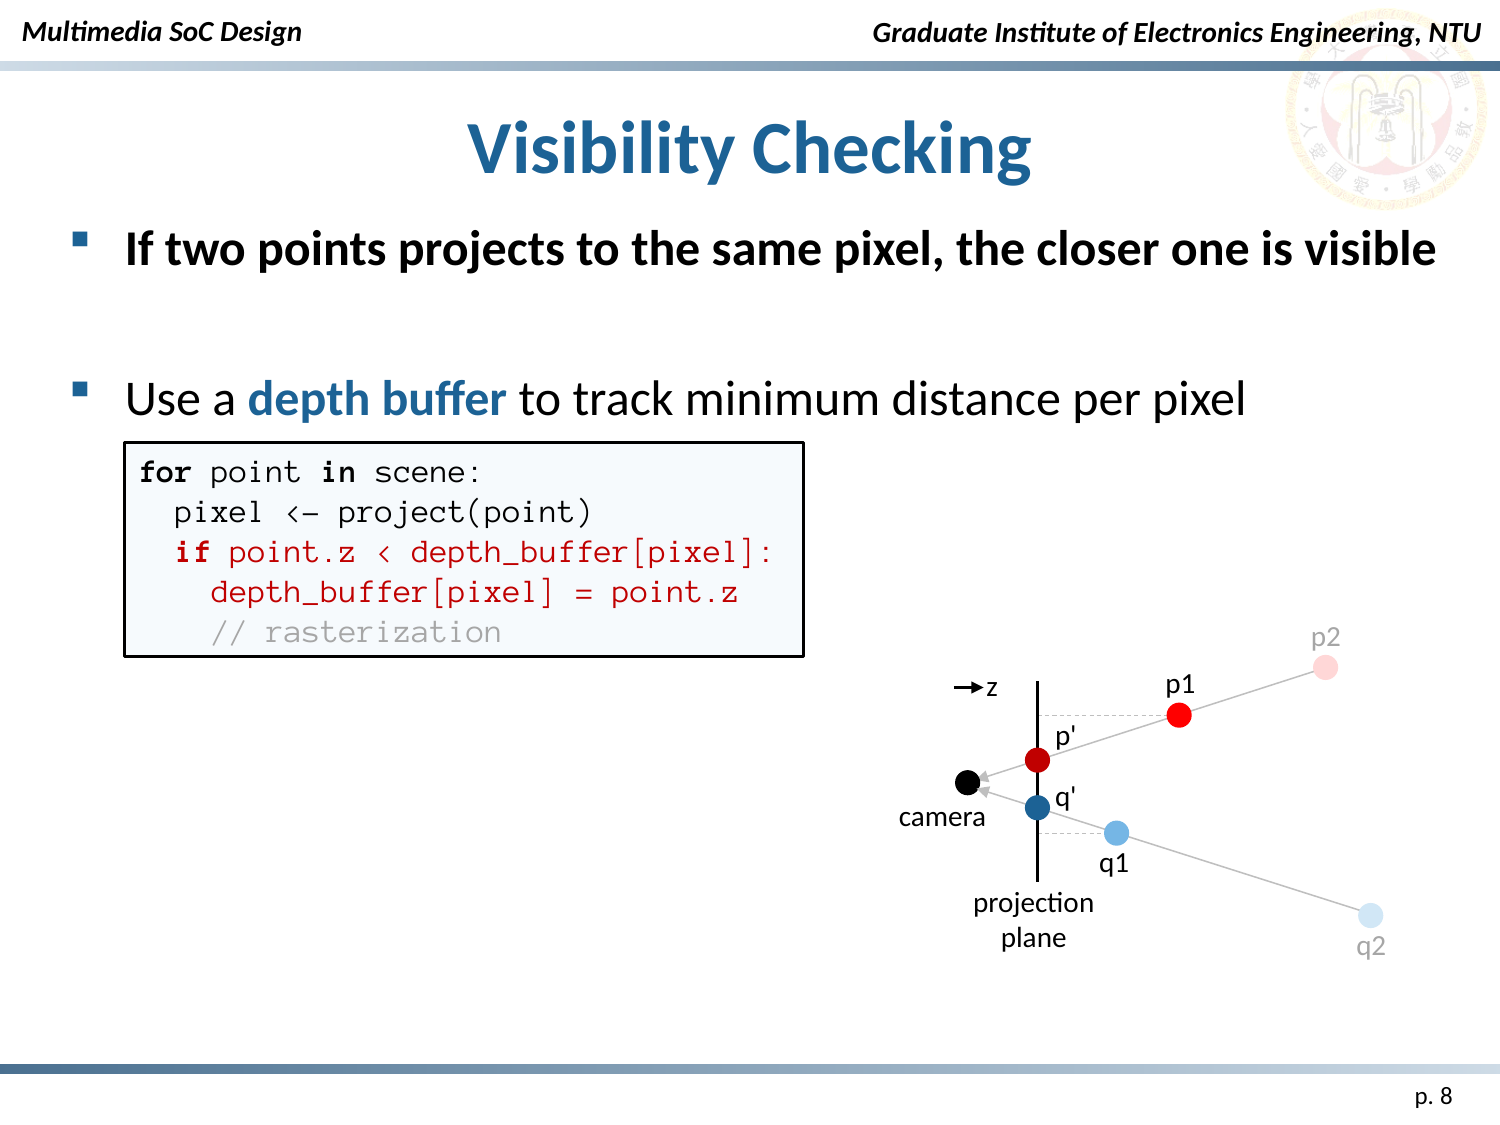

# Visibility Checking
If two points projects to the same pixel, the closer one is visible

Use a depth buffer to track minimum distance per pixel

for point in scene:
  pixel <- project(point)
  if point.z < depth_buffer[pixel]:
    depth_buffer[pixel] = point.z
    // rasterization
p2

p1
z

p'

q'

camera

q1
projection
plane

q2